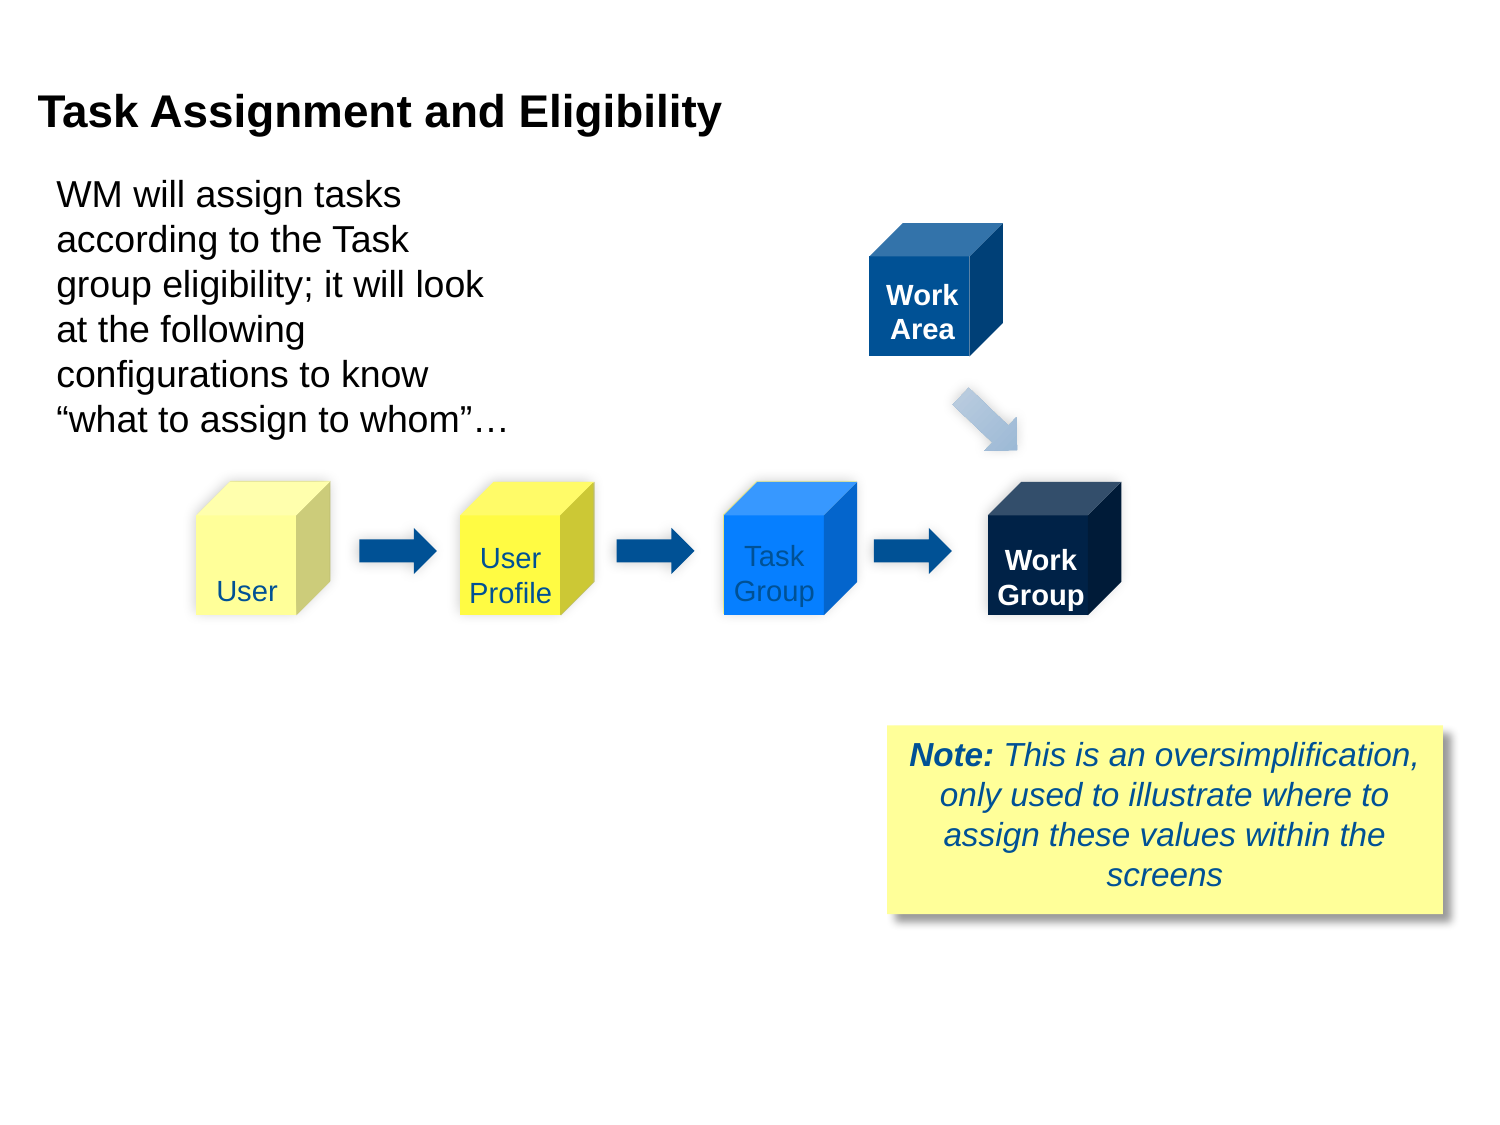

# Task Assignment and Eligibility
WM will assign tasks according to the Task group eligibility; it will look at the following configurations to know “what to assign to whom”…

Work Area

Task Group
User Profile
Work Group
User
Note: This is an oversimplification, only used to illustrate where to assign these values within the screens